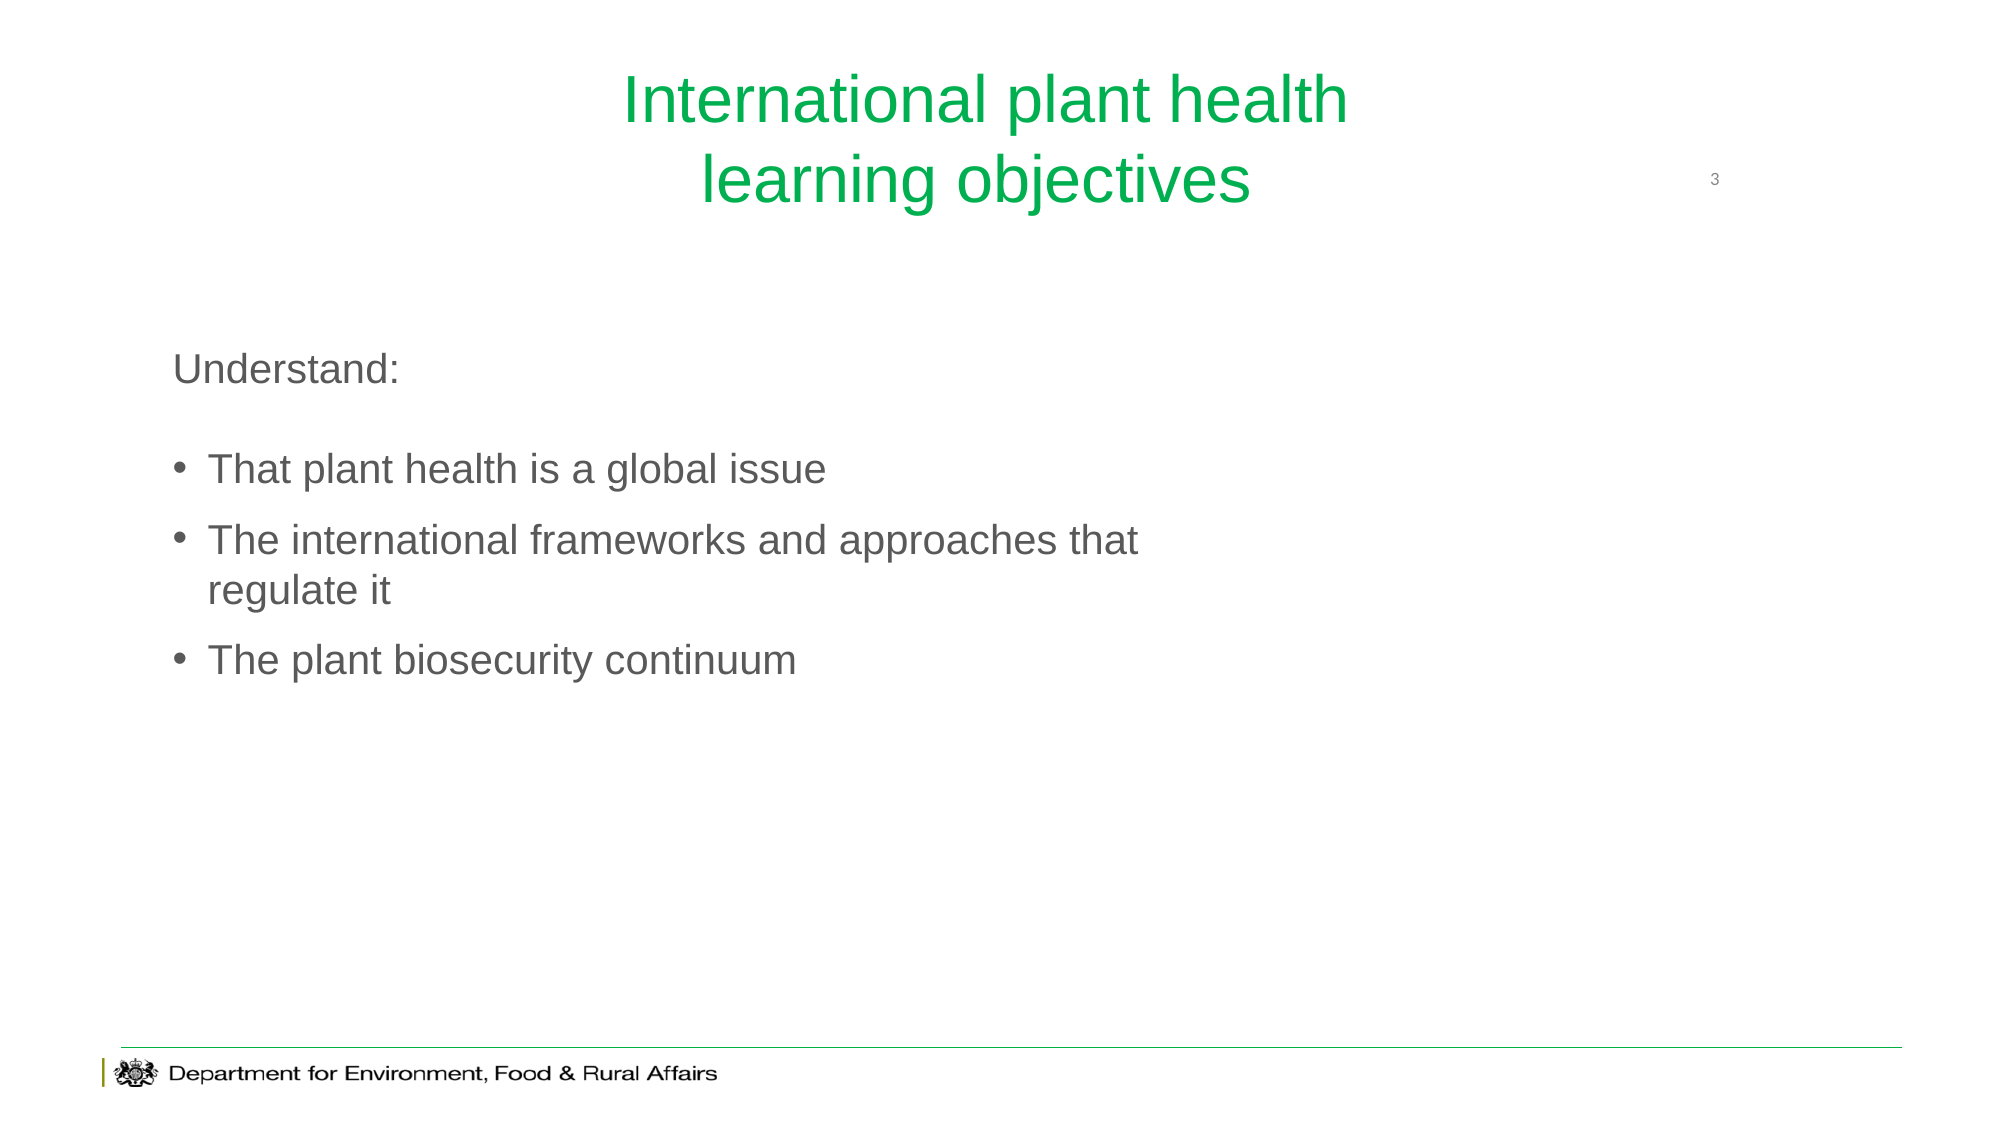

# International plant health learning objectives
3
Understand:

That plant health is a global issue
The international frameworks and approaches that regulate it
The plant biosecurity continuum